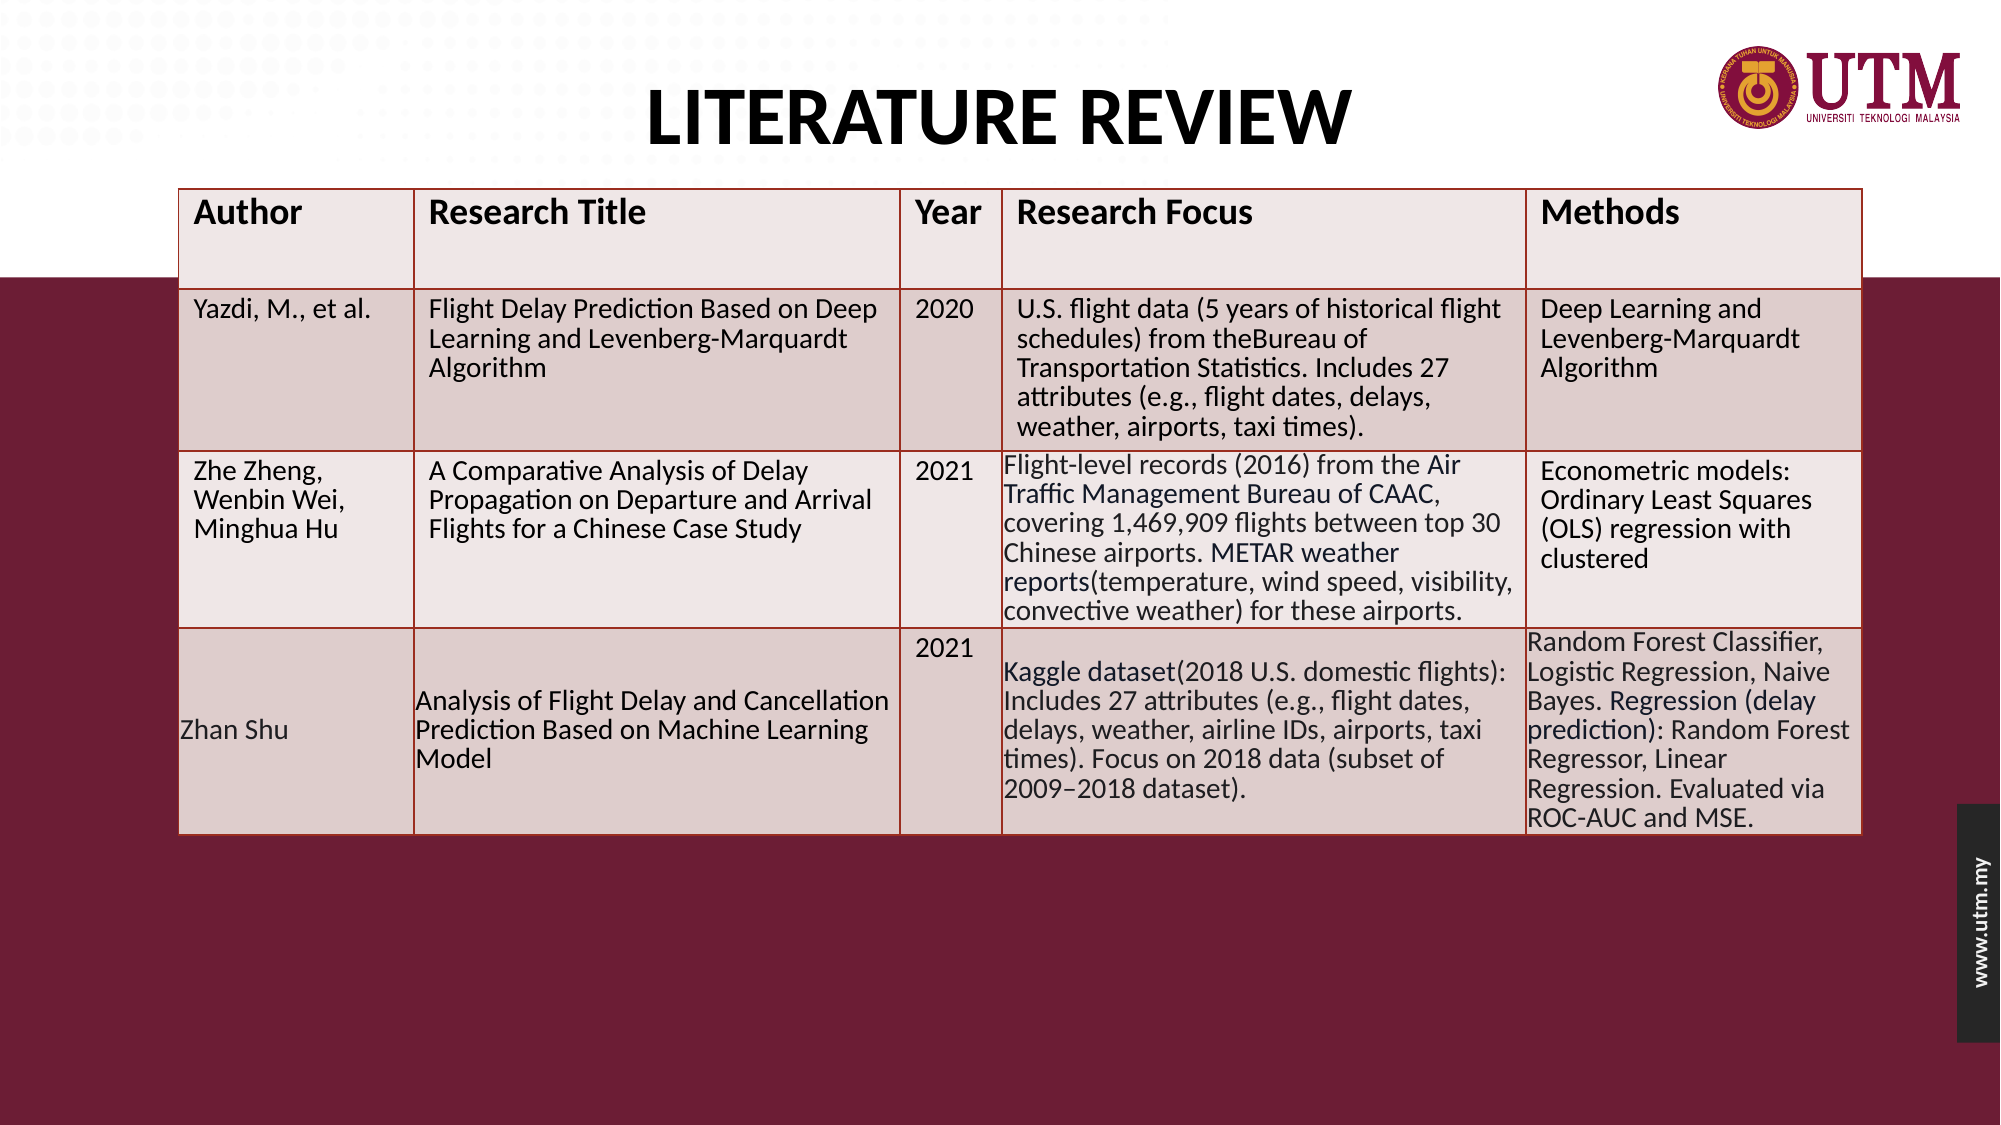

# LITERATURE REVIEW
| Author | Research Title | Year | Research Focus | Methods |
| --- | --- | --- | --- | --- |
| Yazdi, M., et al. | Flight Delay Prediction Based on Deep Learning and Levenberg-Marquardt Algorithm | 2020 | U.S. flight data (5 years of historical flight schedules) from theBureau of Transportation Statistics. Includes 27 attributes (e.g., flight dates, delays, weather, airports, taxi times). | Deep Learning and Levenberg-Marquardt Algorithm |
| Zhe Zheng, Wenbin Wei, Minghua Hu | A Comparative Analysis of Delay Propagation on Departure and Arrival Flights for a Chinese Case Study | 2021 | Flight-level records (2016) from the Air Traffic Management Bureau of CAAC, covering 1,469,909 flights between top 30 Chinese airports. METAR weather reports(temperature, wind speed, visibility, convective weather) for these airports. | Econometric models: Ordinary Least Squares (OLS) regression with clustered |
| Zhan Shu | Analysis of Flight Delay and Cancellation Prediction Based on Machine Learning Model | 2021 | Kaggle dataset(2018 U.S. domestic flights): Includes 27 attributes (e.g., flight dates, delays, weather, airline IDs, airports, taxi times). Focus on 2018 data (subset of 2009–2018 dataset). | Random Forest Classifier, Logistic Regression, Naive Bayes. Regression (delay prediction): Random Forest Regressor, Linear Regression. Evaluated via ROC-AUC and MSE. |